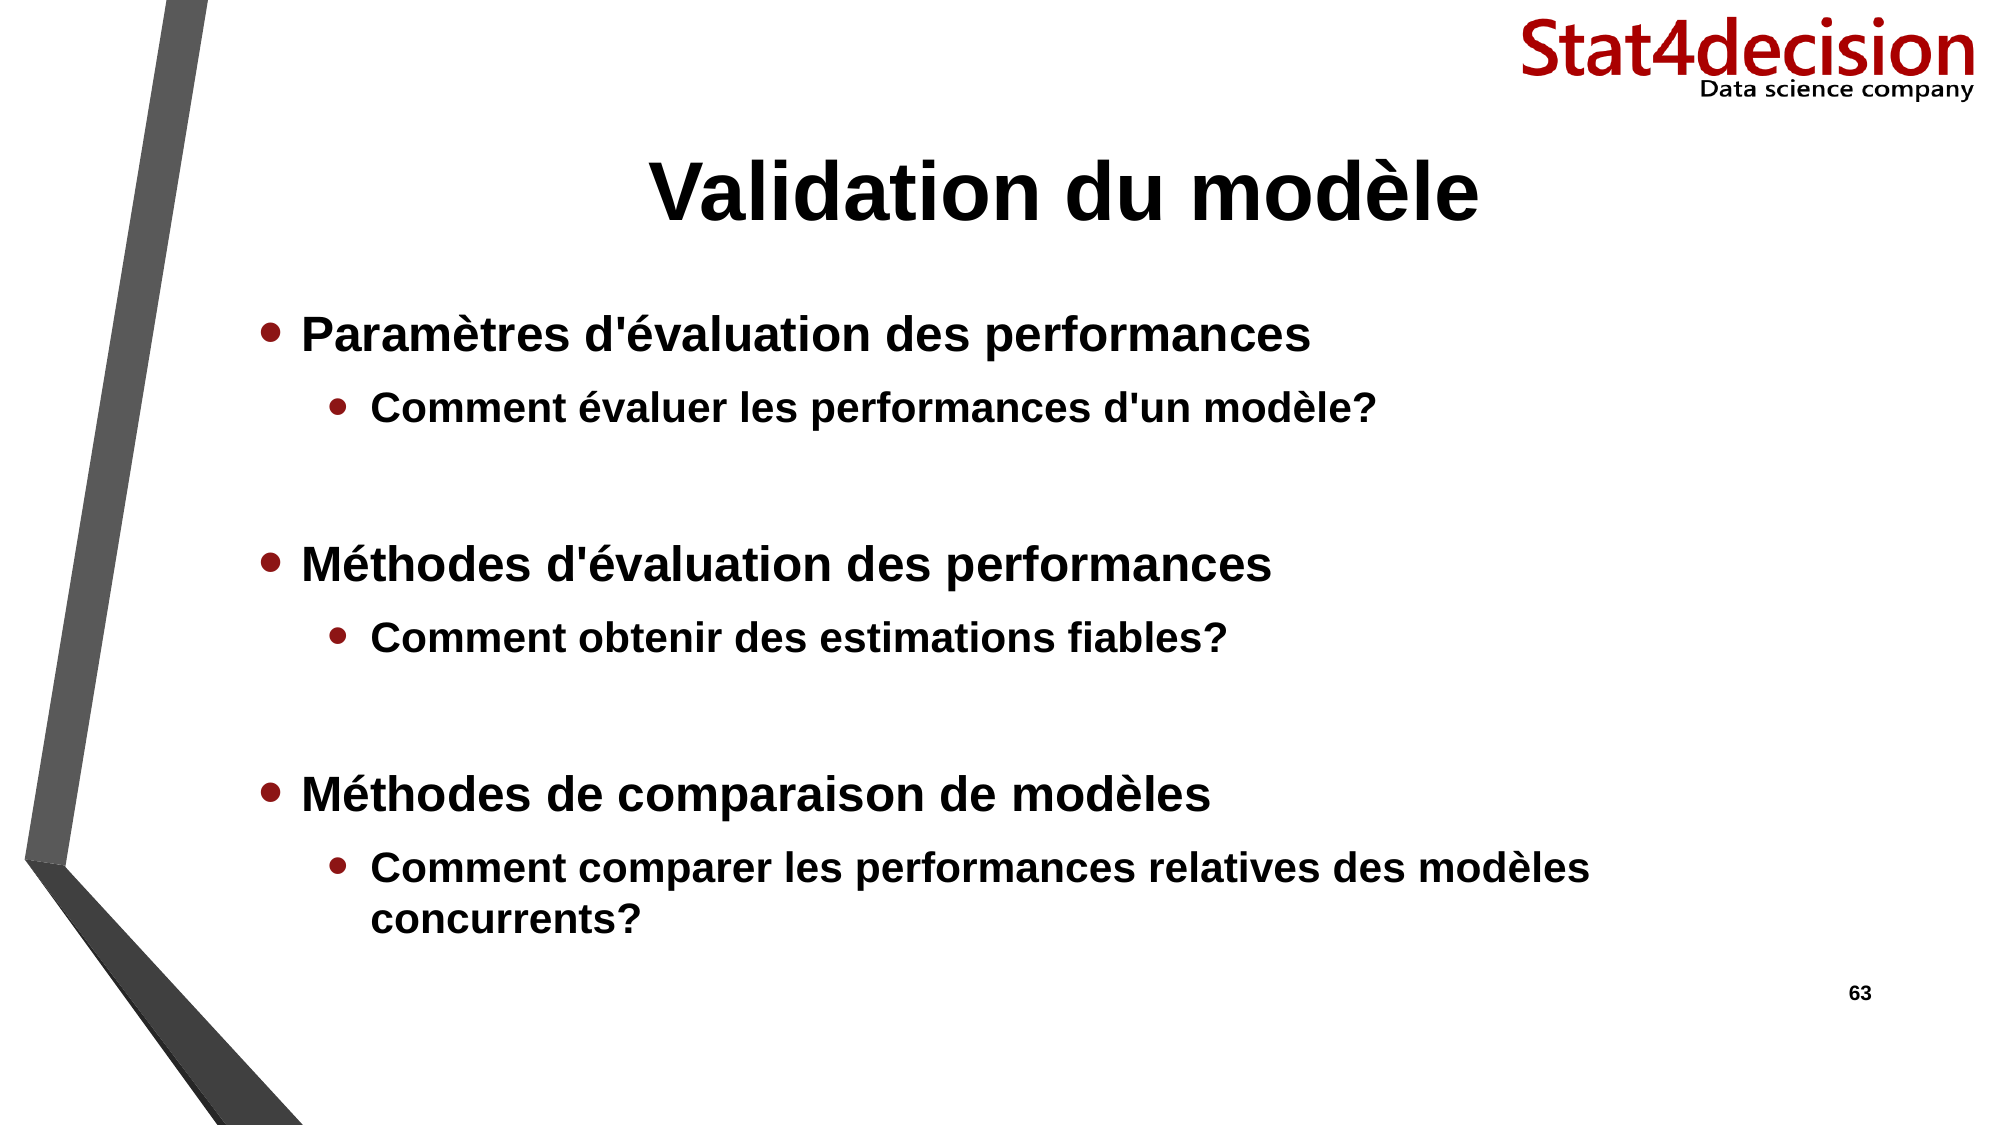

# Validation du modèle
Paramètres d'évaluation des performances
Comment évaluer les performances d'un modèle?

Méthodes d'évaluation des performances
Comment obtenir des estimations fiables?

Méthodes de comparaison de modèles
Comment comparer les performances relatives des modèles concurrents?
63